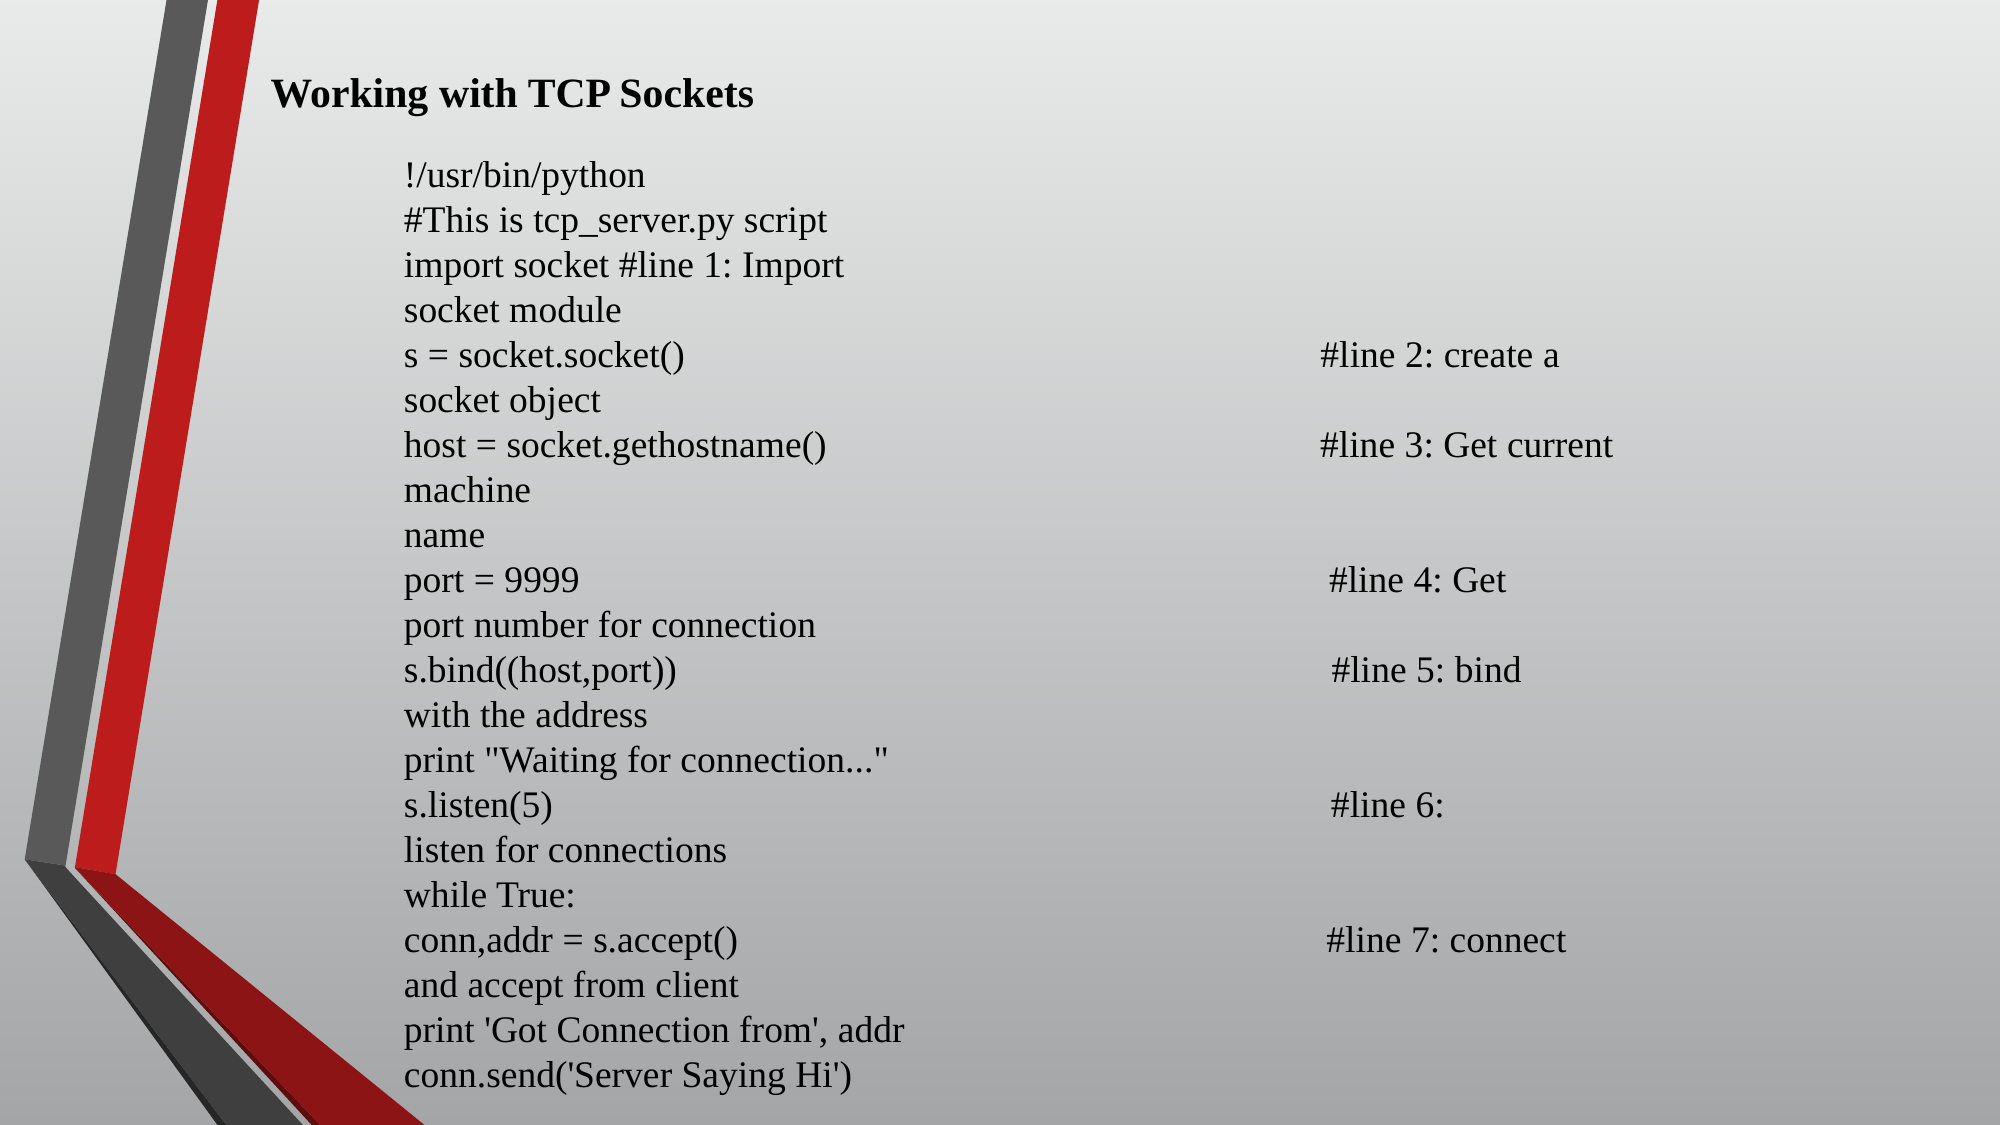

Working with TCP Sockets
!/usr/bin/python
#This is tcp_server.py script
import socket #line 1: Import
socket module
s = socket.socket()                                                                   #line 2: create a
socket object
host = socket.gethostname()                                                    #line 3: Get current machine
name
port = 9999                                                                               #line 4: Get
port number for connection
s.bind((host,port))                                                                     #line 5: bind
with the address
print "Waiting for connection..."
s.listen(5)                                                                                  #line 6:
listen for connections
while True:
conn,addr = s.accept()                                                              #line 7: connect
and accept from client
print 'Got Connection from', addr
conn.send('Server Saying Hi')